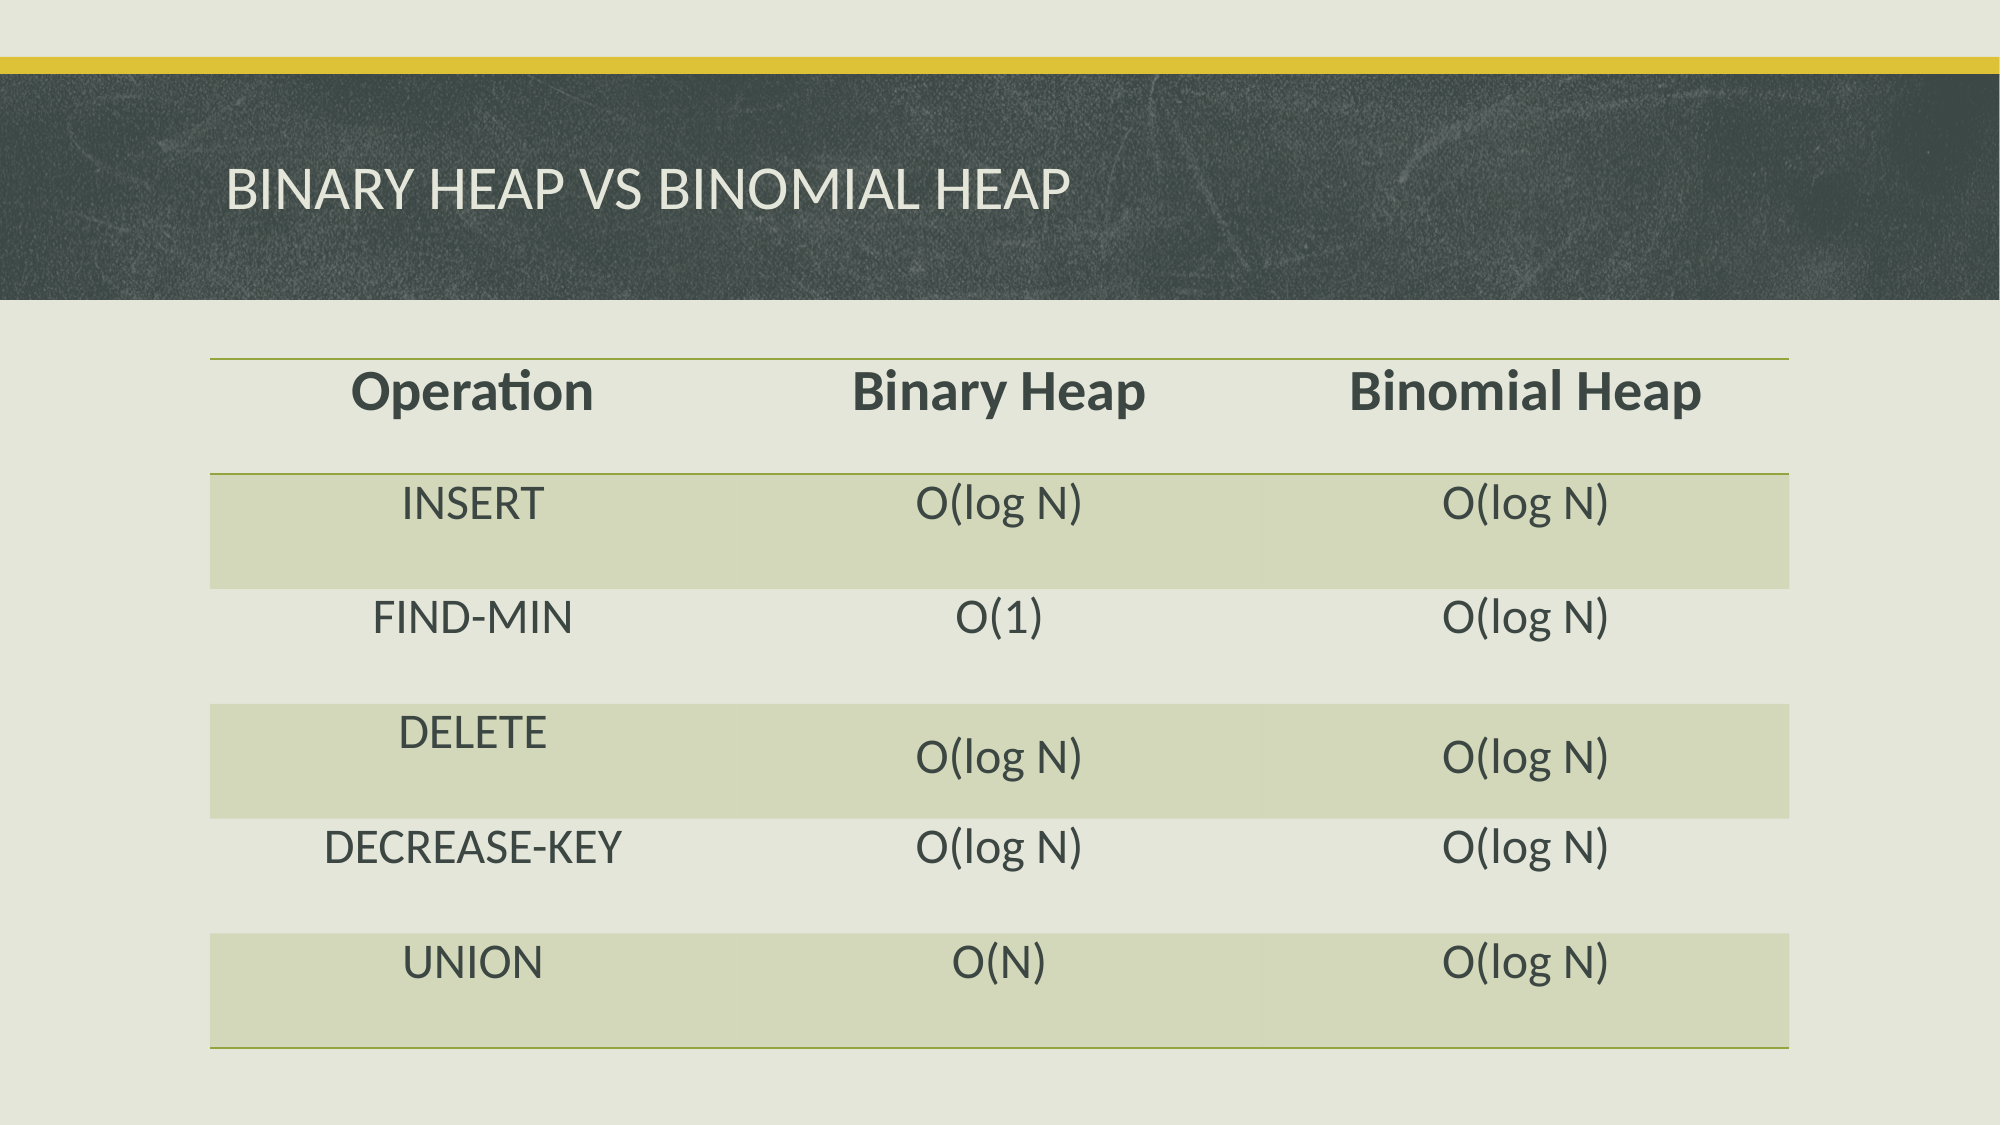

# BINARY HEAP VS BINOMIAL HEAP
| Operation | Binary Heap | Binomial Heap |
| --- | --- | --- |
| INSERT | O(log N) | O(log N) |
| FIND-MIN | O(1) | O(log N) |
| DELETE | O(log N) | O(log N) |
| DECREASE-KEY | O(log N) | O(log N) |
| UNION | O(N) | O(log N) |